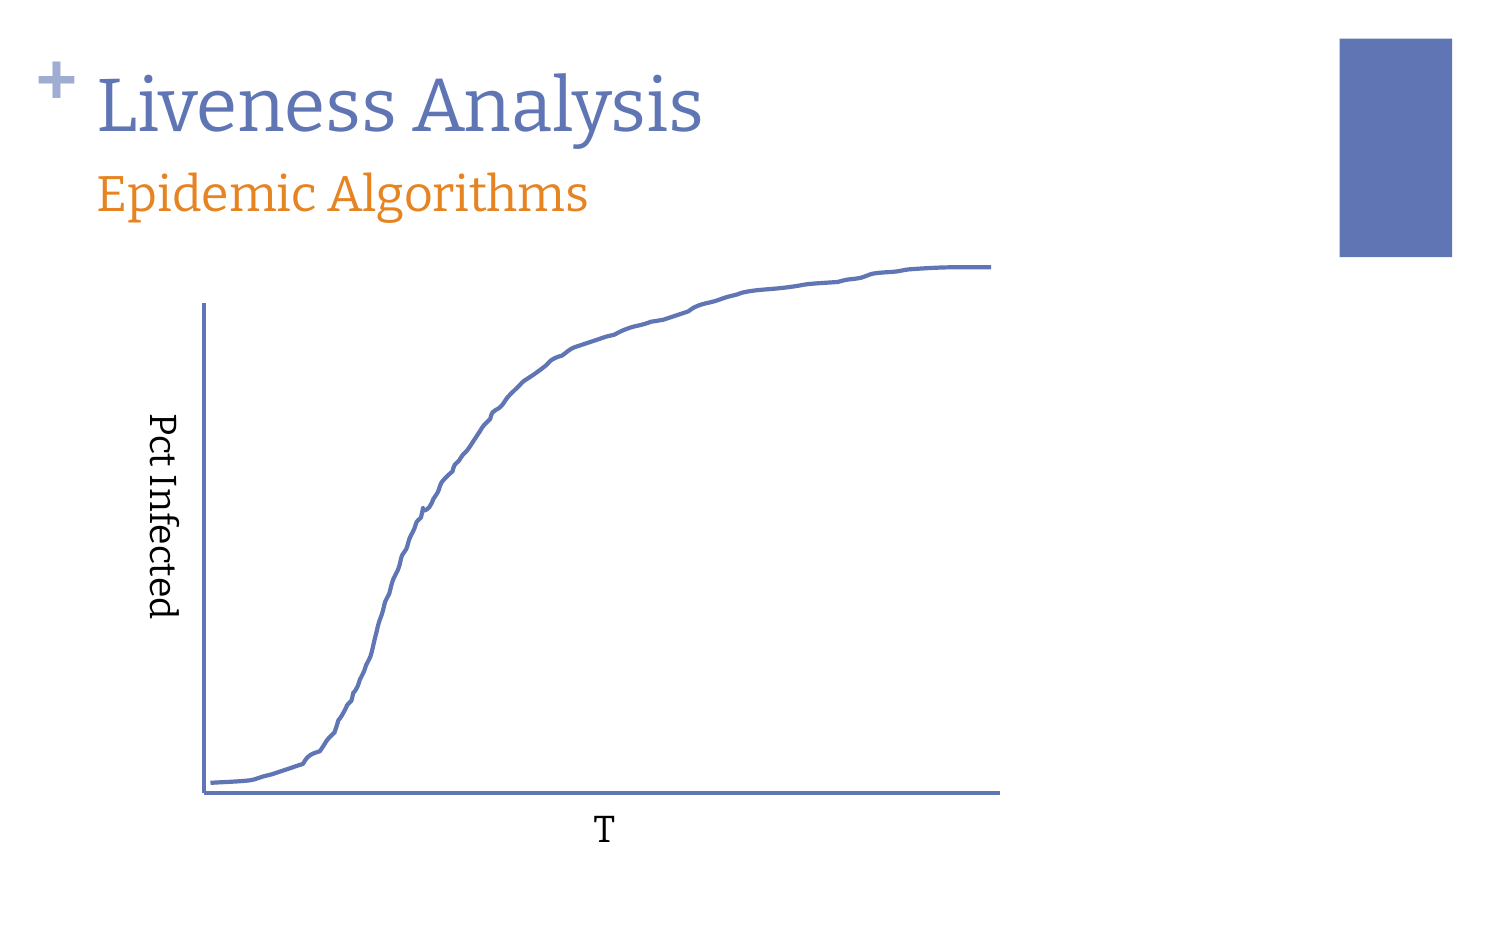

# Liveness Analysis
Epidemic Algorithms

Pct Infected
T